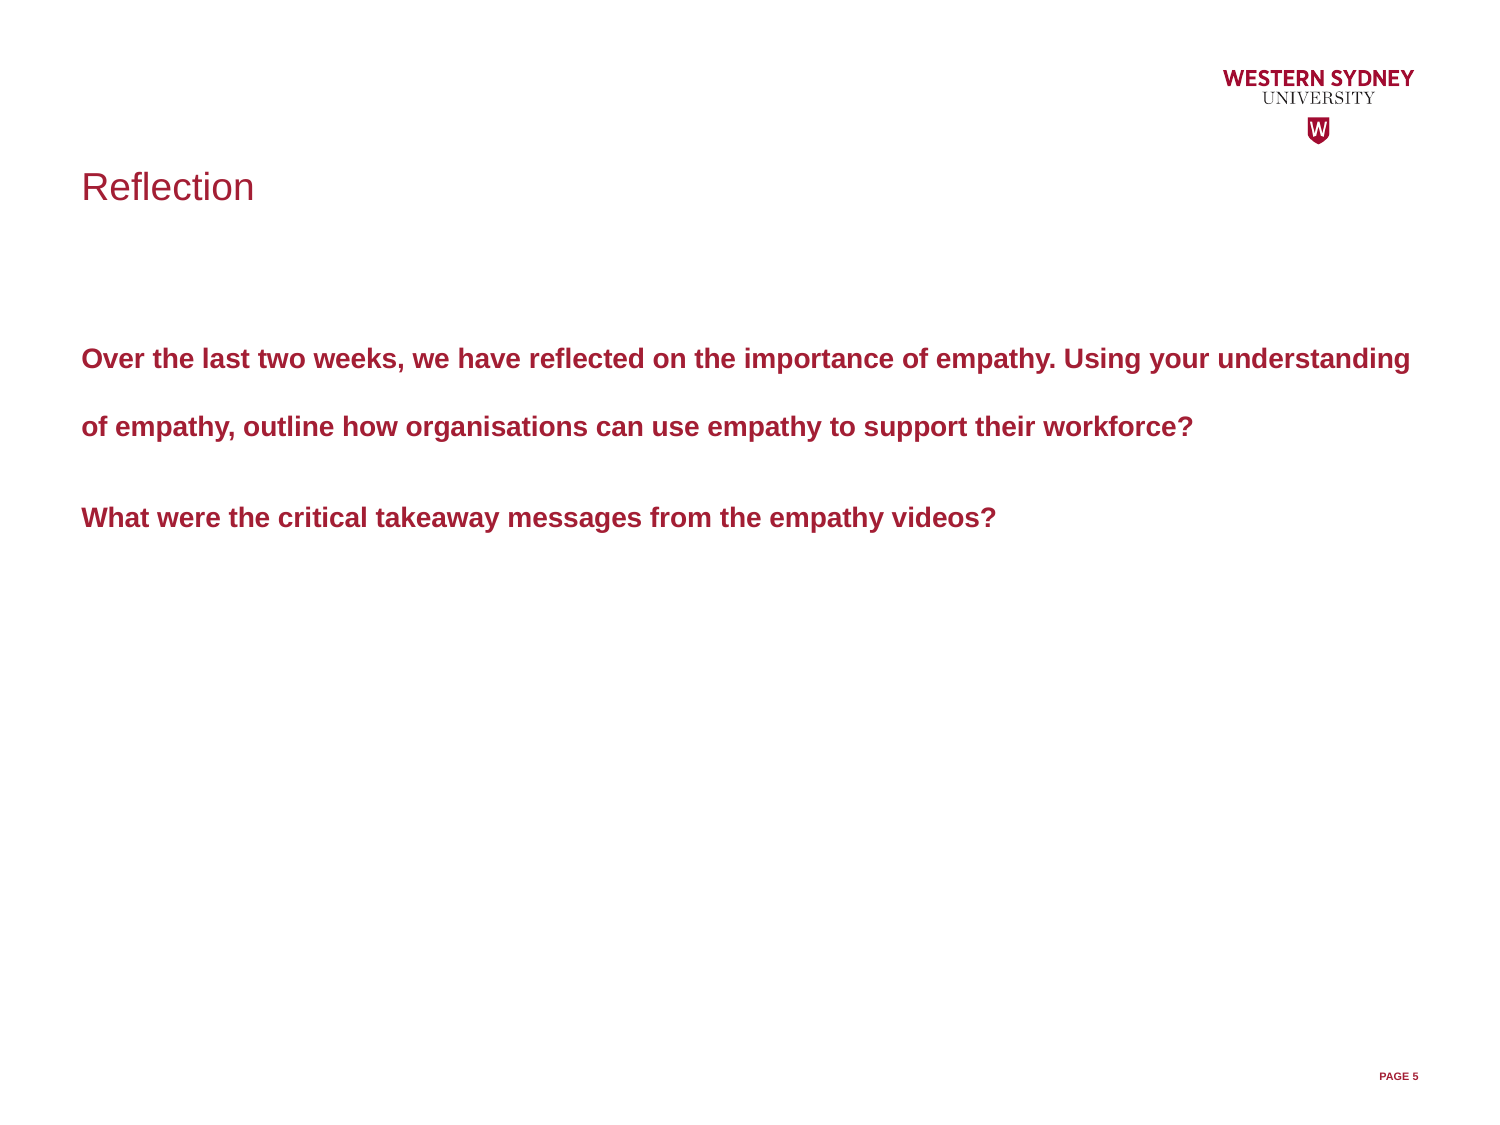

# Reflection
Over the last two weeks, we have reflected on the importance of empathy. Using your understanding of empathy, outline how organisations can use empathy to support their workforce?
What were the critical takeaway messages from the empathy videos?
PAGE 5